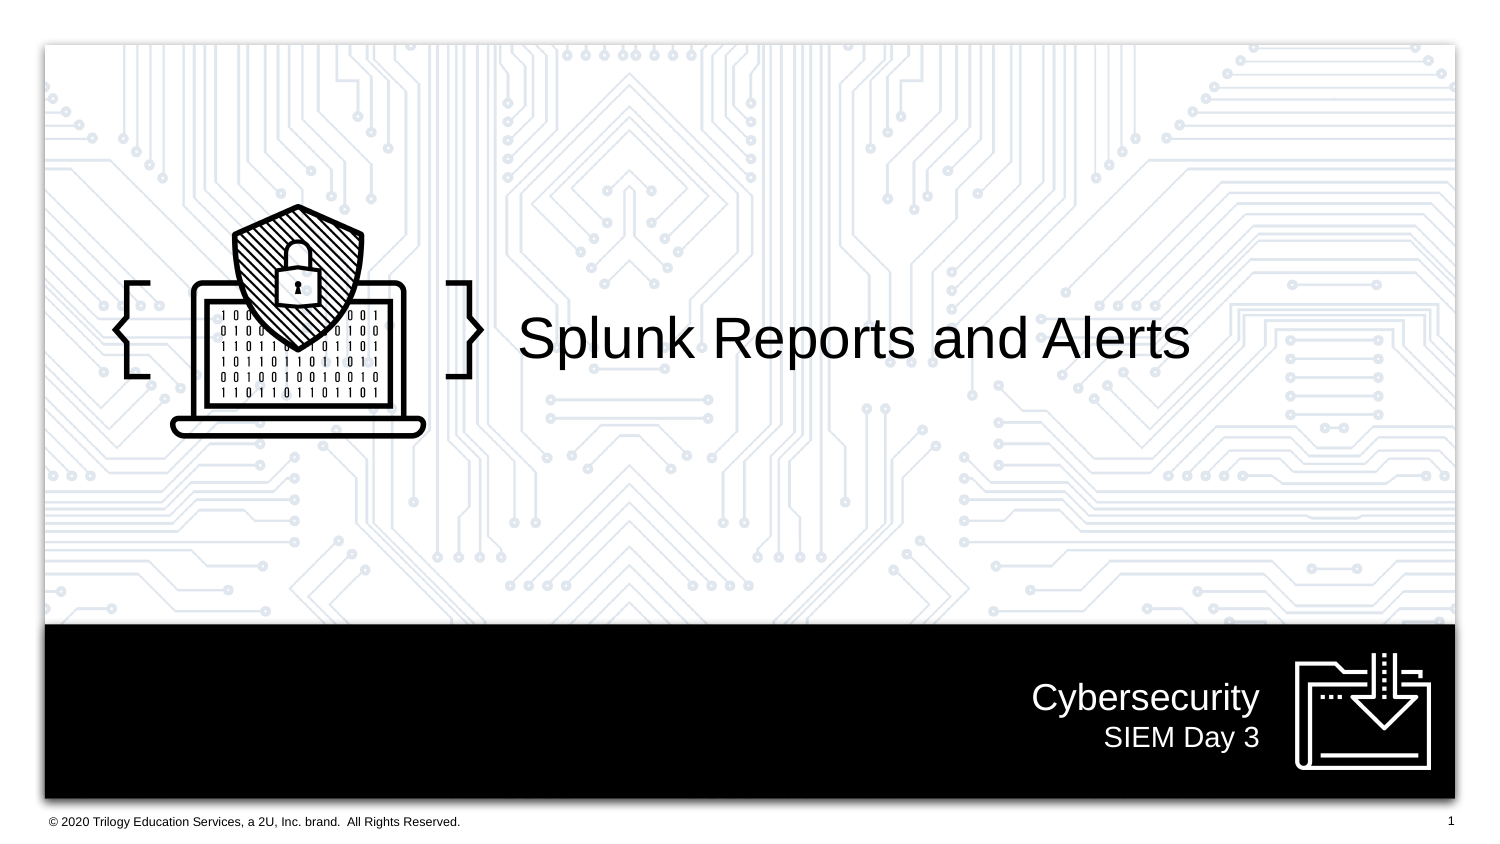

Splunk Reports and Alerts
# SIEM Day 3
1